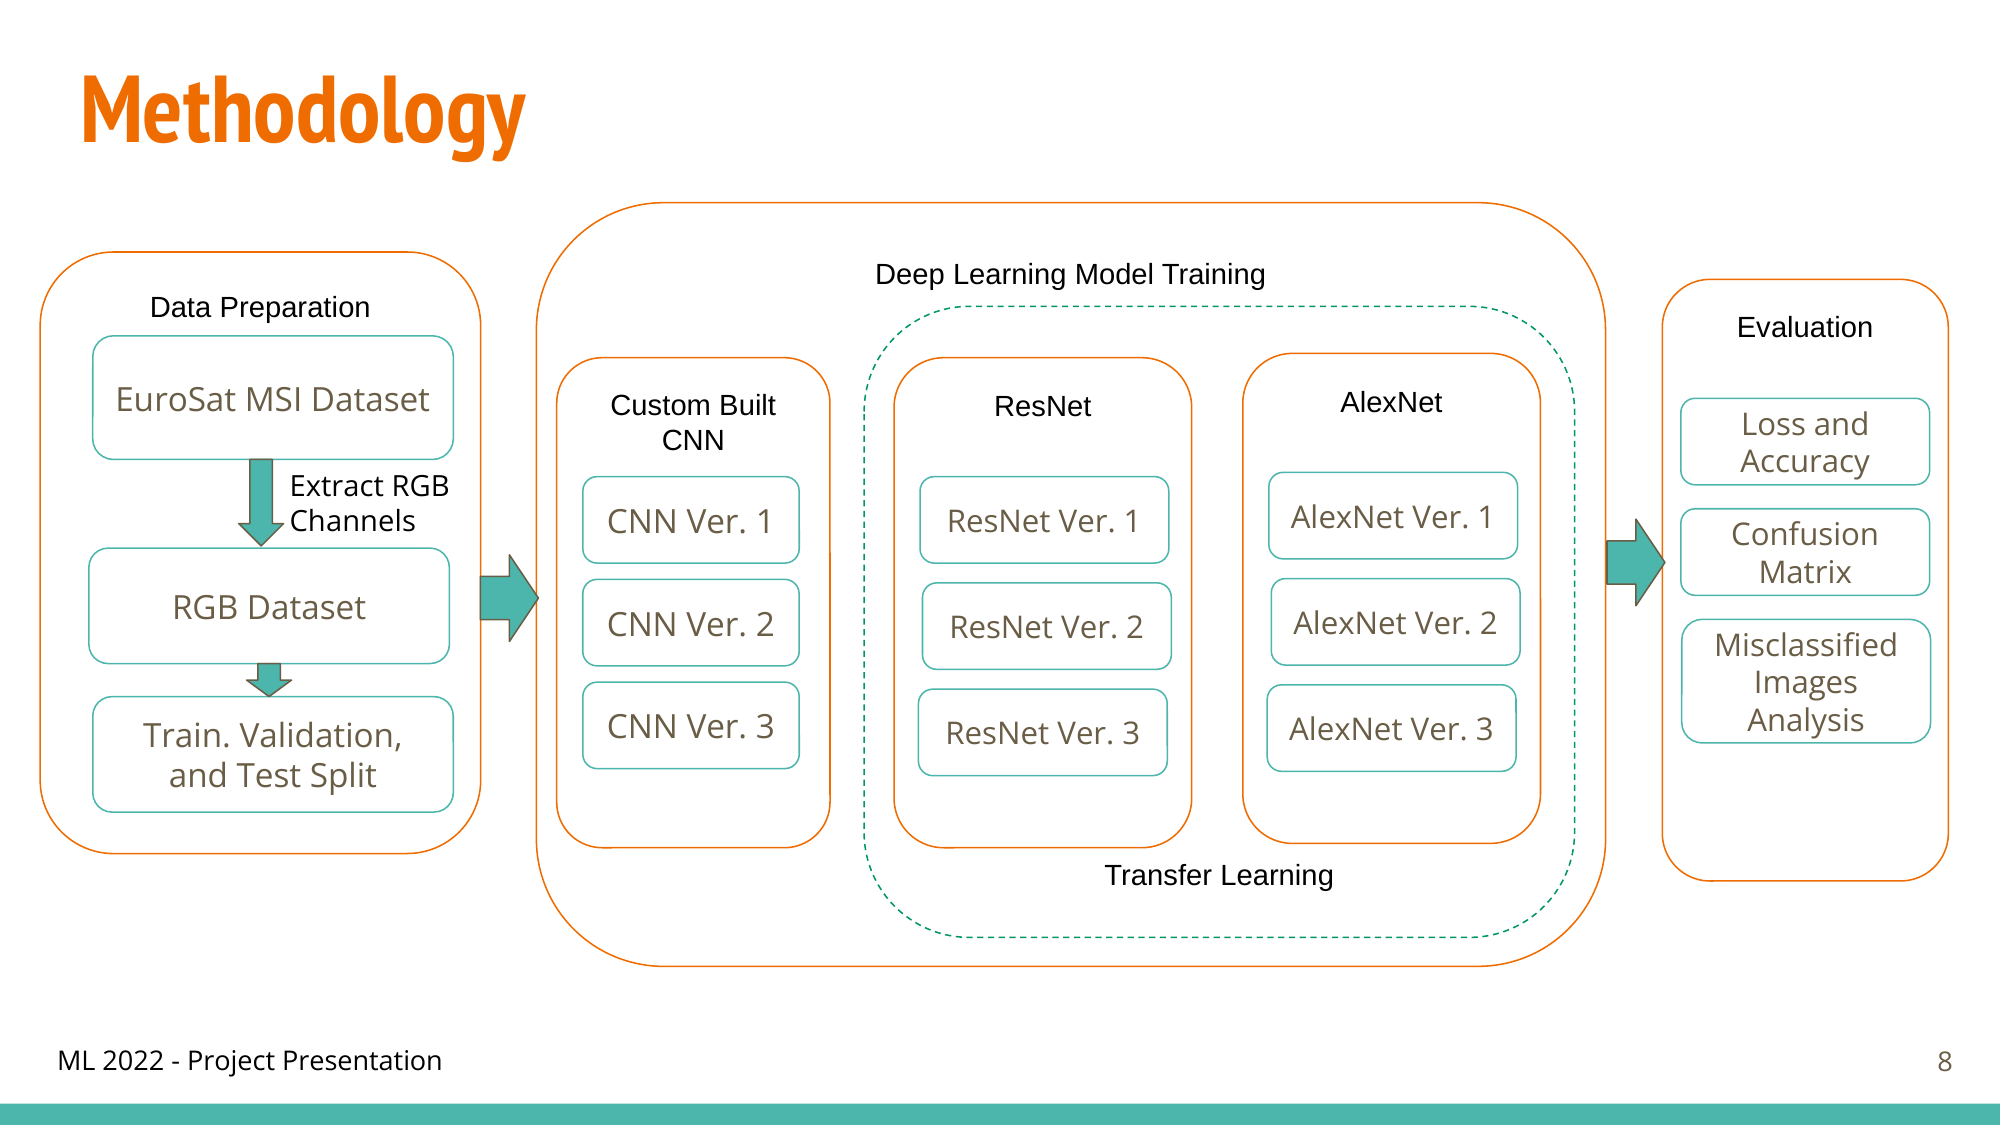

# Methodology
Deep Learning Model Training
Data Preparation
Evaluation
Transfer Learning
EuroSat MSI Dataset
AlexNet
Custom Built CNN
ResNet
Loss and Accuracy
Extract RGB Channels

AlexNet Ver. 1
CNN Ver. 1
ResNet Ver. 1
Confusion Matrix

RGB Dataset

AlexNet Ver. 2
CNN Ver. 2
ResNet Ver. 2
Misclassified Images Analysis

CNN Ver. 3
AlexNet Ver. 3
ResNet Ver. 3
Train. Validation, and Test Split
8